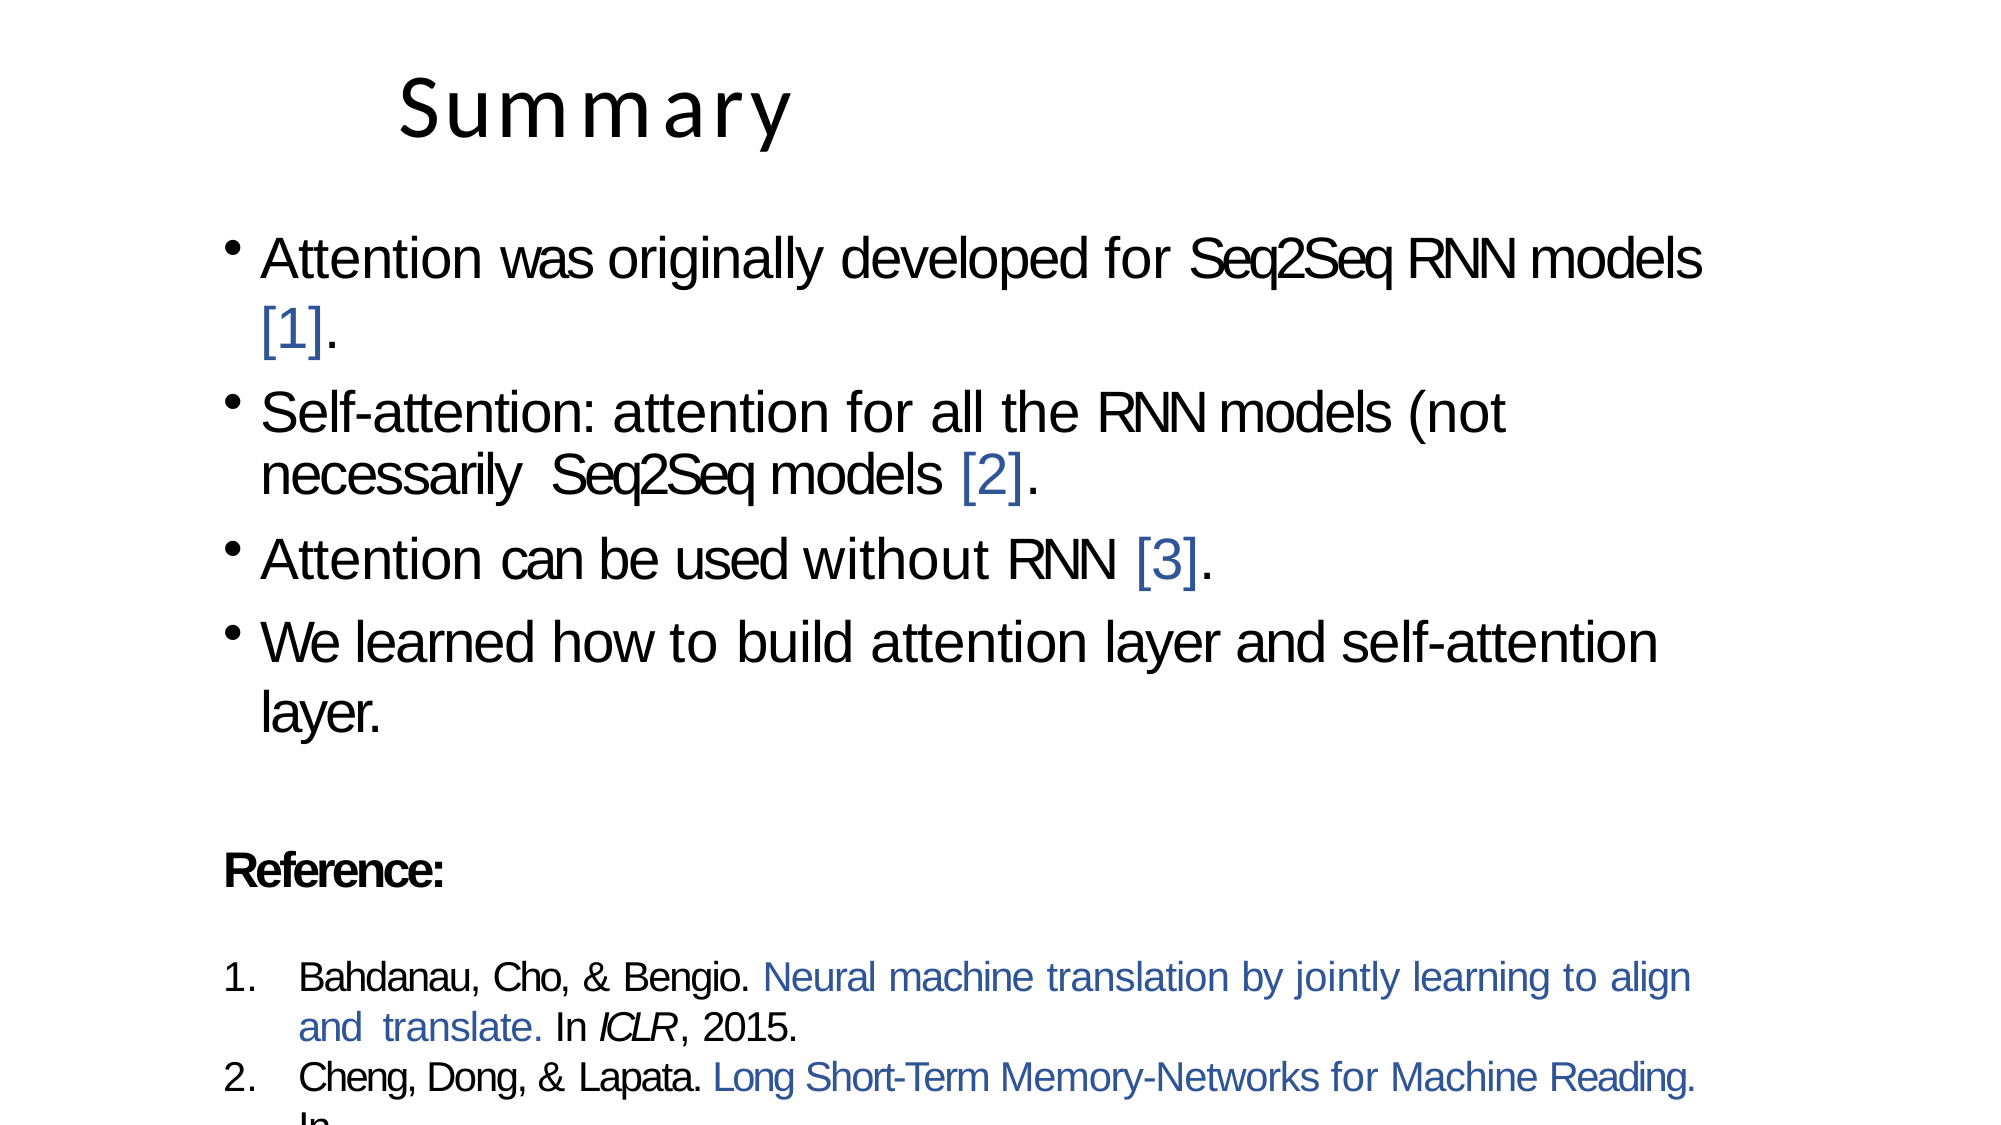

# Summary
Attention was originally developed for Seq2Seq RNN models [1].
Self-attention: attention for all the RNN models (not necessarily  Seq2Seq models [2].
Attention can be used without RNN [3].
We learned how to build attention layer and self-attention layer.

Reference:
Bahdanau, Cho, & Bengio. Neural machine translation by jointly learning to align and  translate. In ICLR, 2015.
Cheng, Dong, & Lapata. Long Short-Term Memory-Networks for Machine Reading. In
EMNLP, 2016.
Vaswani et al. Attention Is All You Need. In NIPS, 2017.